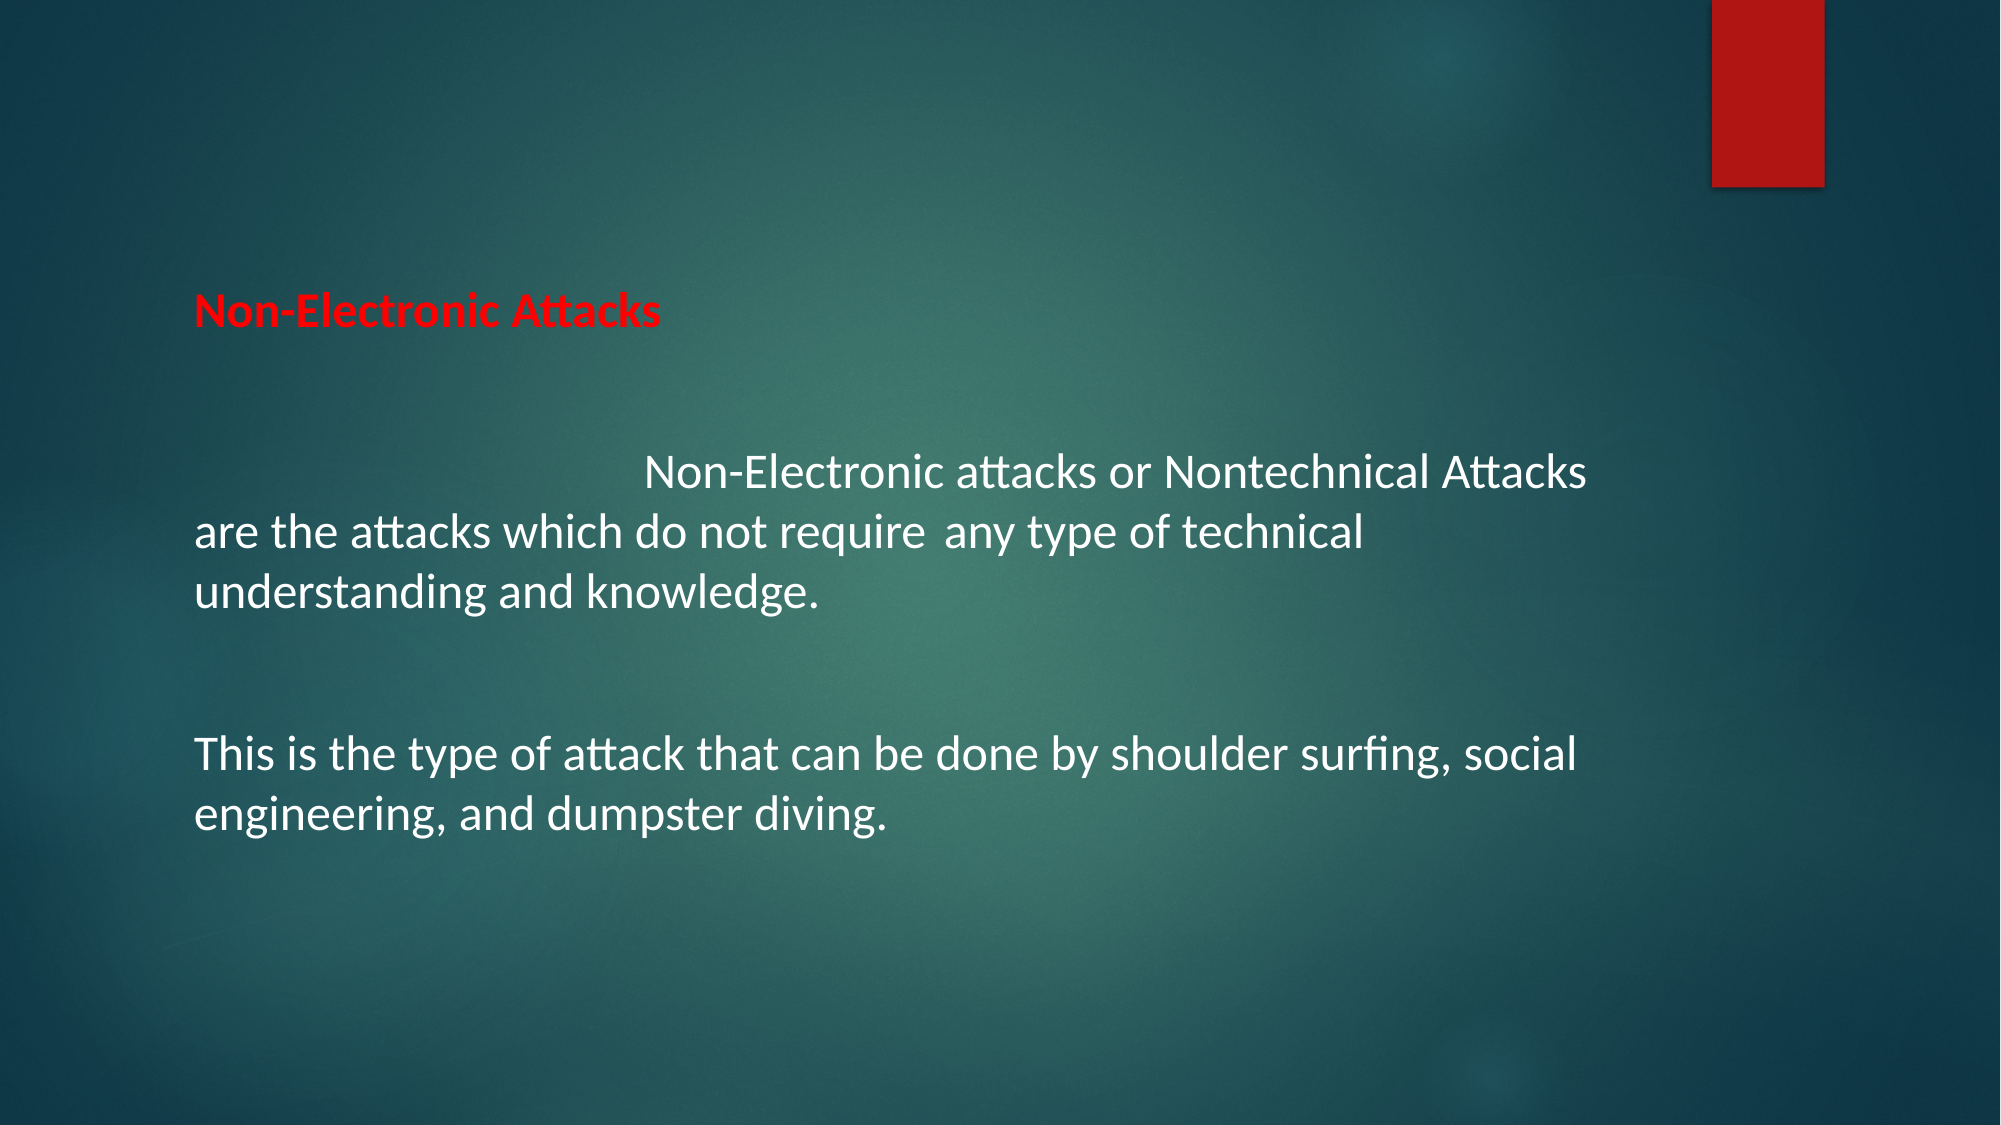

Non-Electronic Attacks

			Non-Electronic attacks or Nontechnical Attacks are the attacks which do not require	any type of technical understanding and knowledge.

This is the type of attack that can be done by shoulder surfing, social engineering, and dumpster diving.